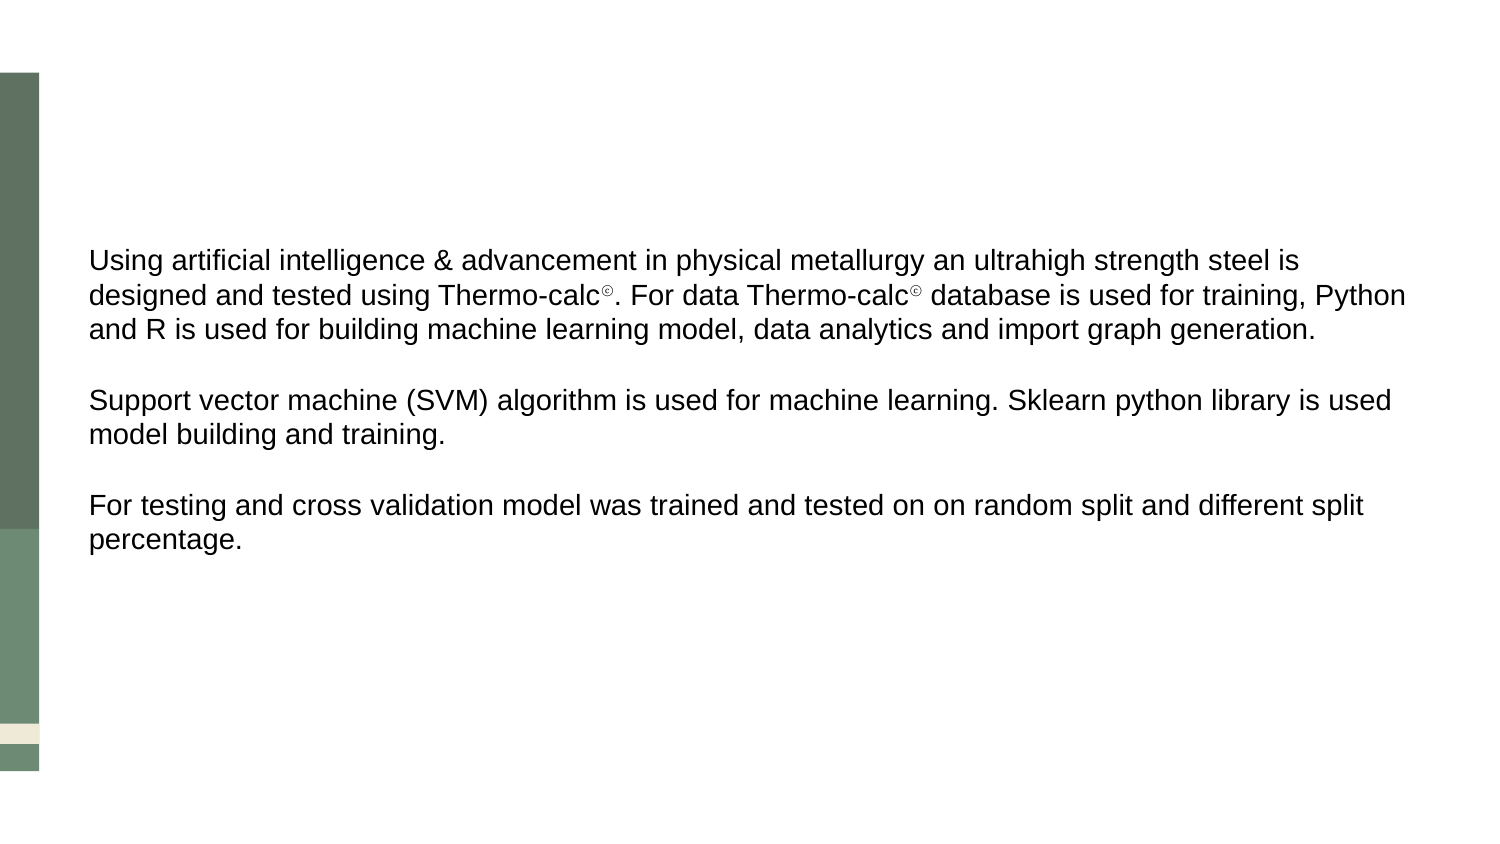

Using artificial intelligence & advancement in physical metallurgy an ultrahigh strength steel is designed and tested using Thermo-calcⓒ. For data Thermo-calcⓒ database is used for training, Python and R is used for building machine learning model, data analytics and import graph generation.

Support vector machine (SVM) algorithm is used for machine learning. Sklearn python library is used model building and training.

For testing and cross validation model was trained and tested on on random split and different split percentage.